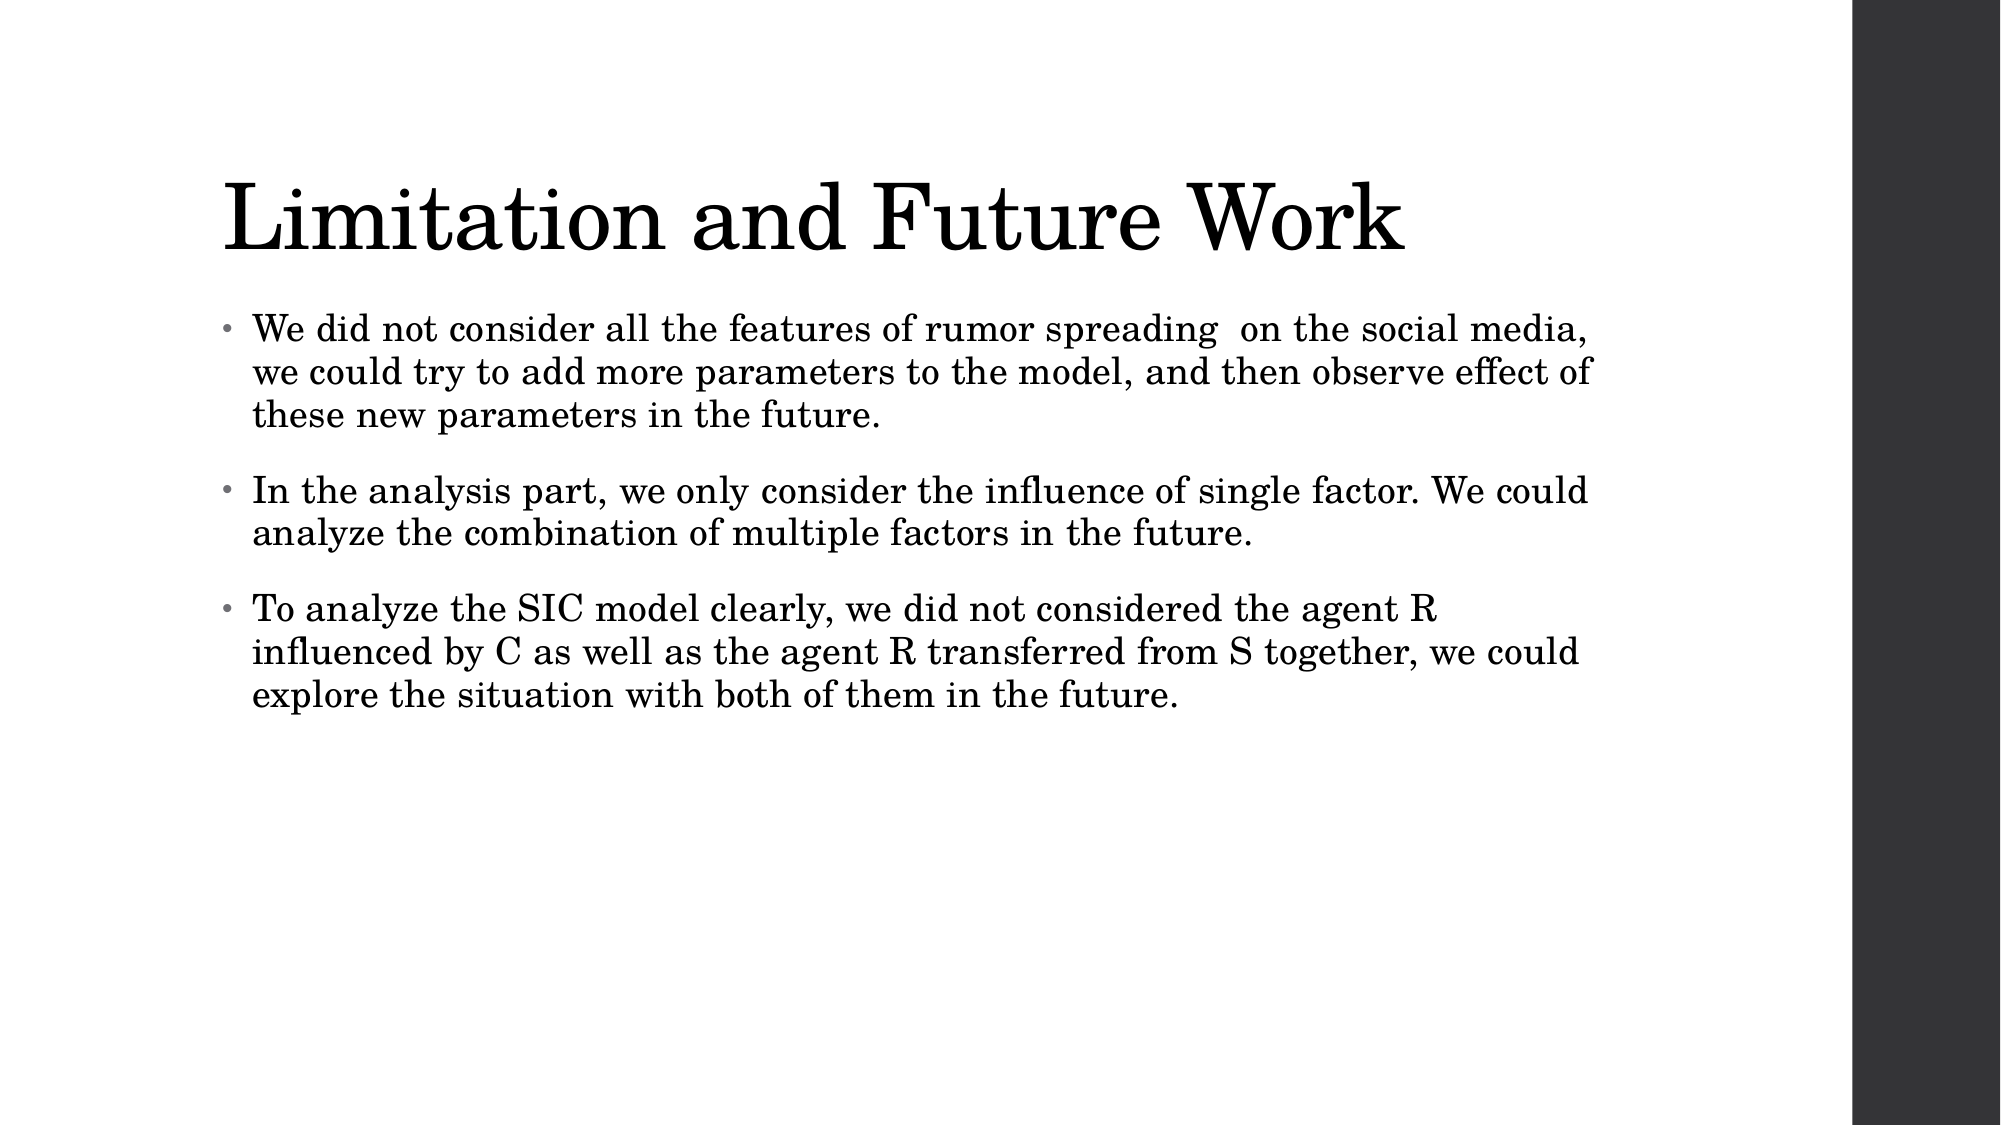

# Limitation and Future Work
We did not consider all the features of rumor spreading  on the social media, we could try to add more parameters to the model, and then observe effect of these new parameters in the future.
In the analysis part, we only consider the influence of single factor. We could analyze the combination of multiple factors in the future.
To analyze the SIC model clearly, we did not considered the agent R influenced by C as well as the agent R transferred from S together, we could explore the situation with both of them in the future.